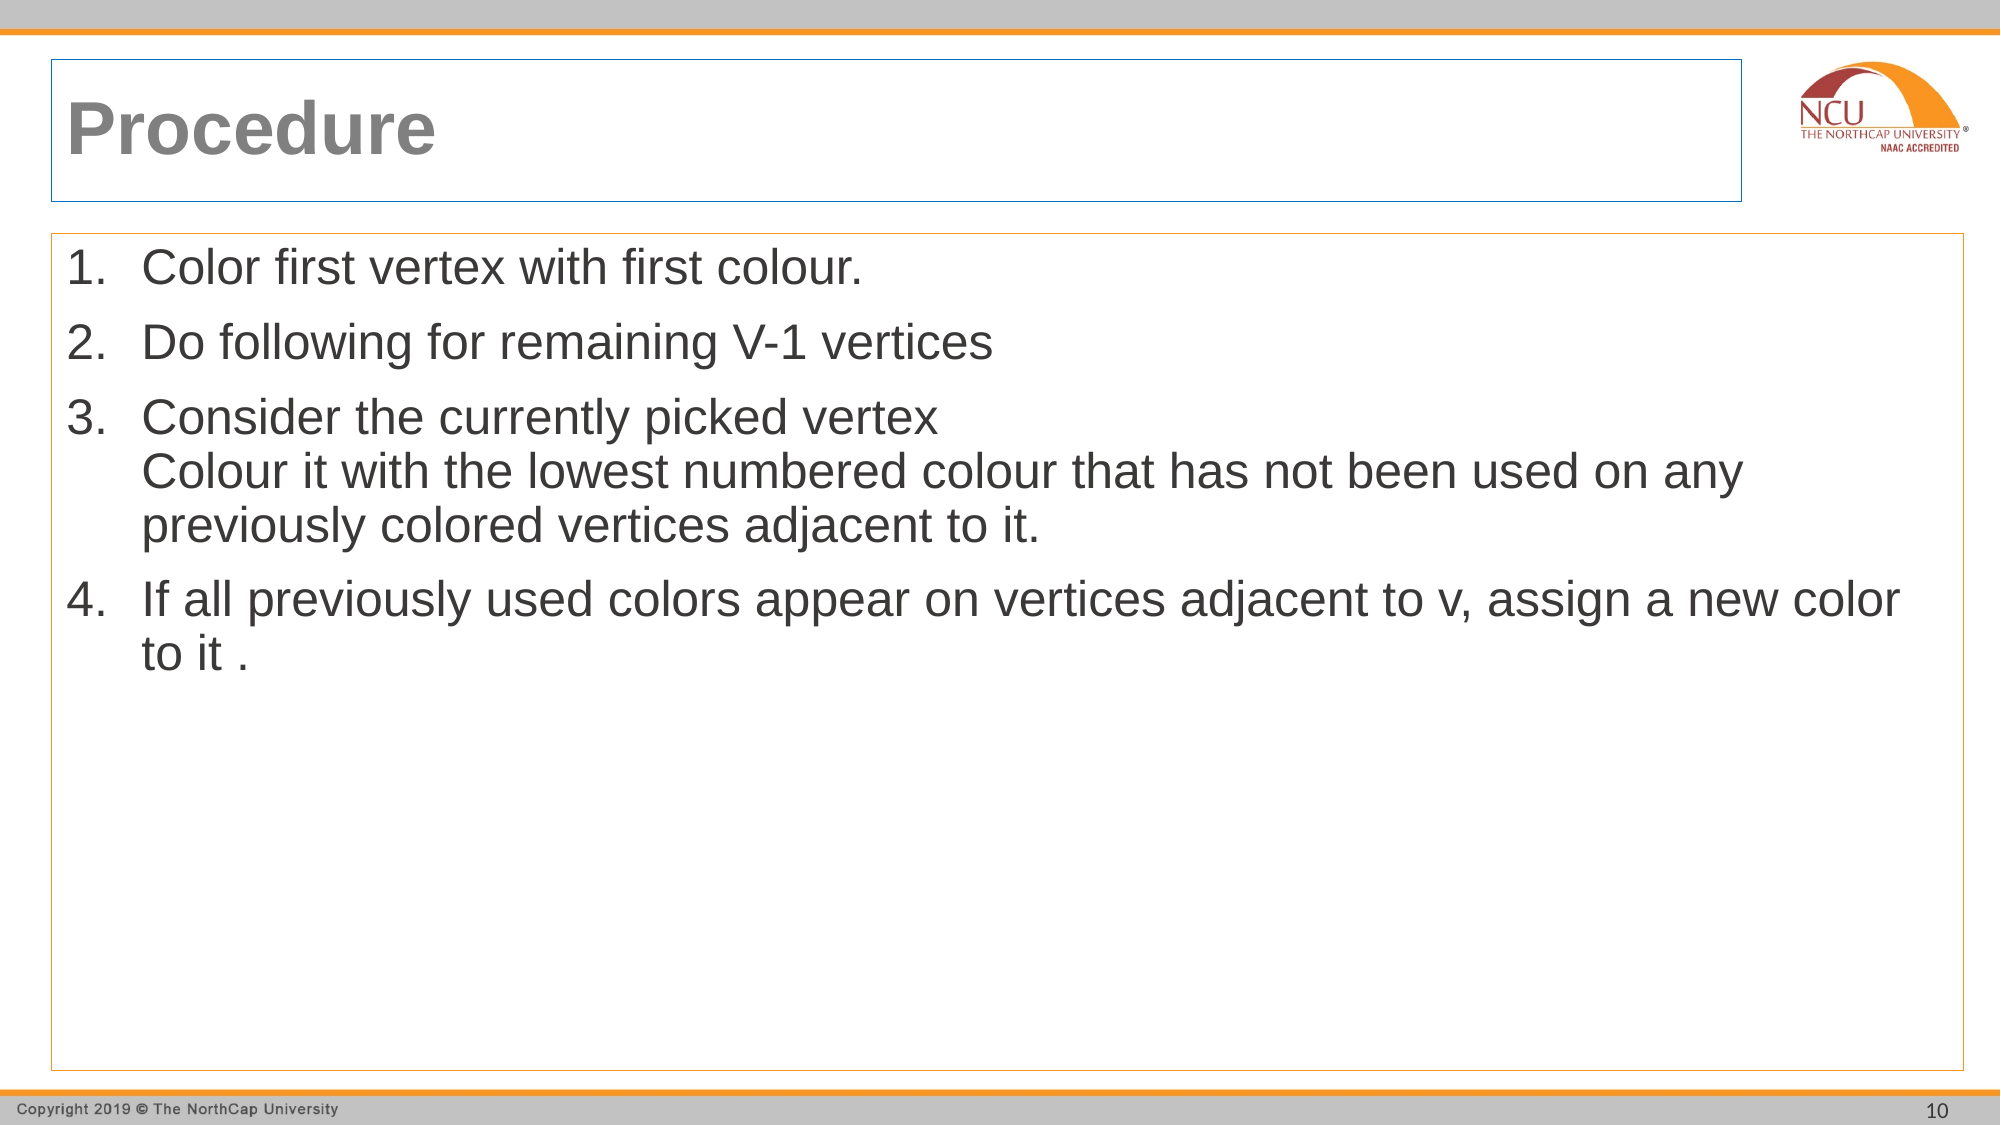

# Procedure
Color first vertex with first colour.
Do following for remaining V-1 vertices
Consider the currently picked vertex
Colour it with the lowest numbered colour that has not been used on any previously colored vertices adjacent to it.
If all previously used colors appear on vertices adjacent to v, assign a new color to it .

10